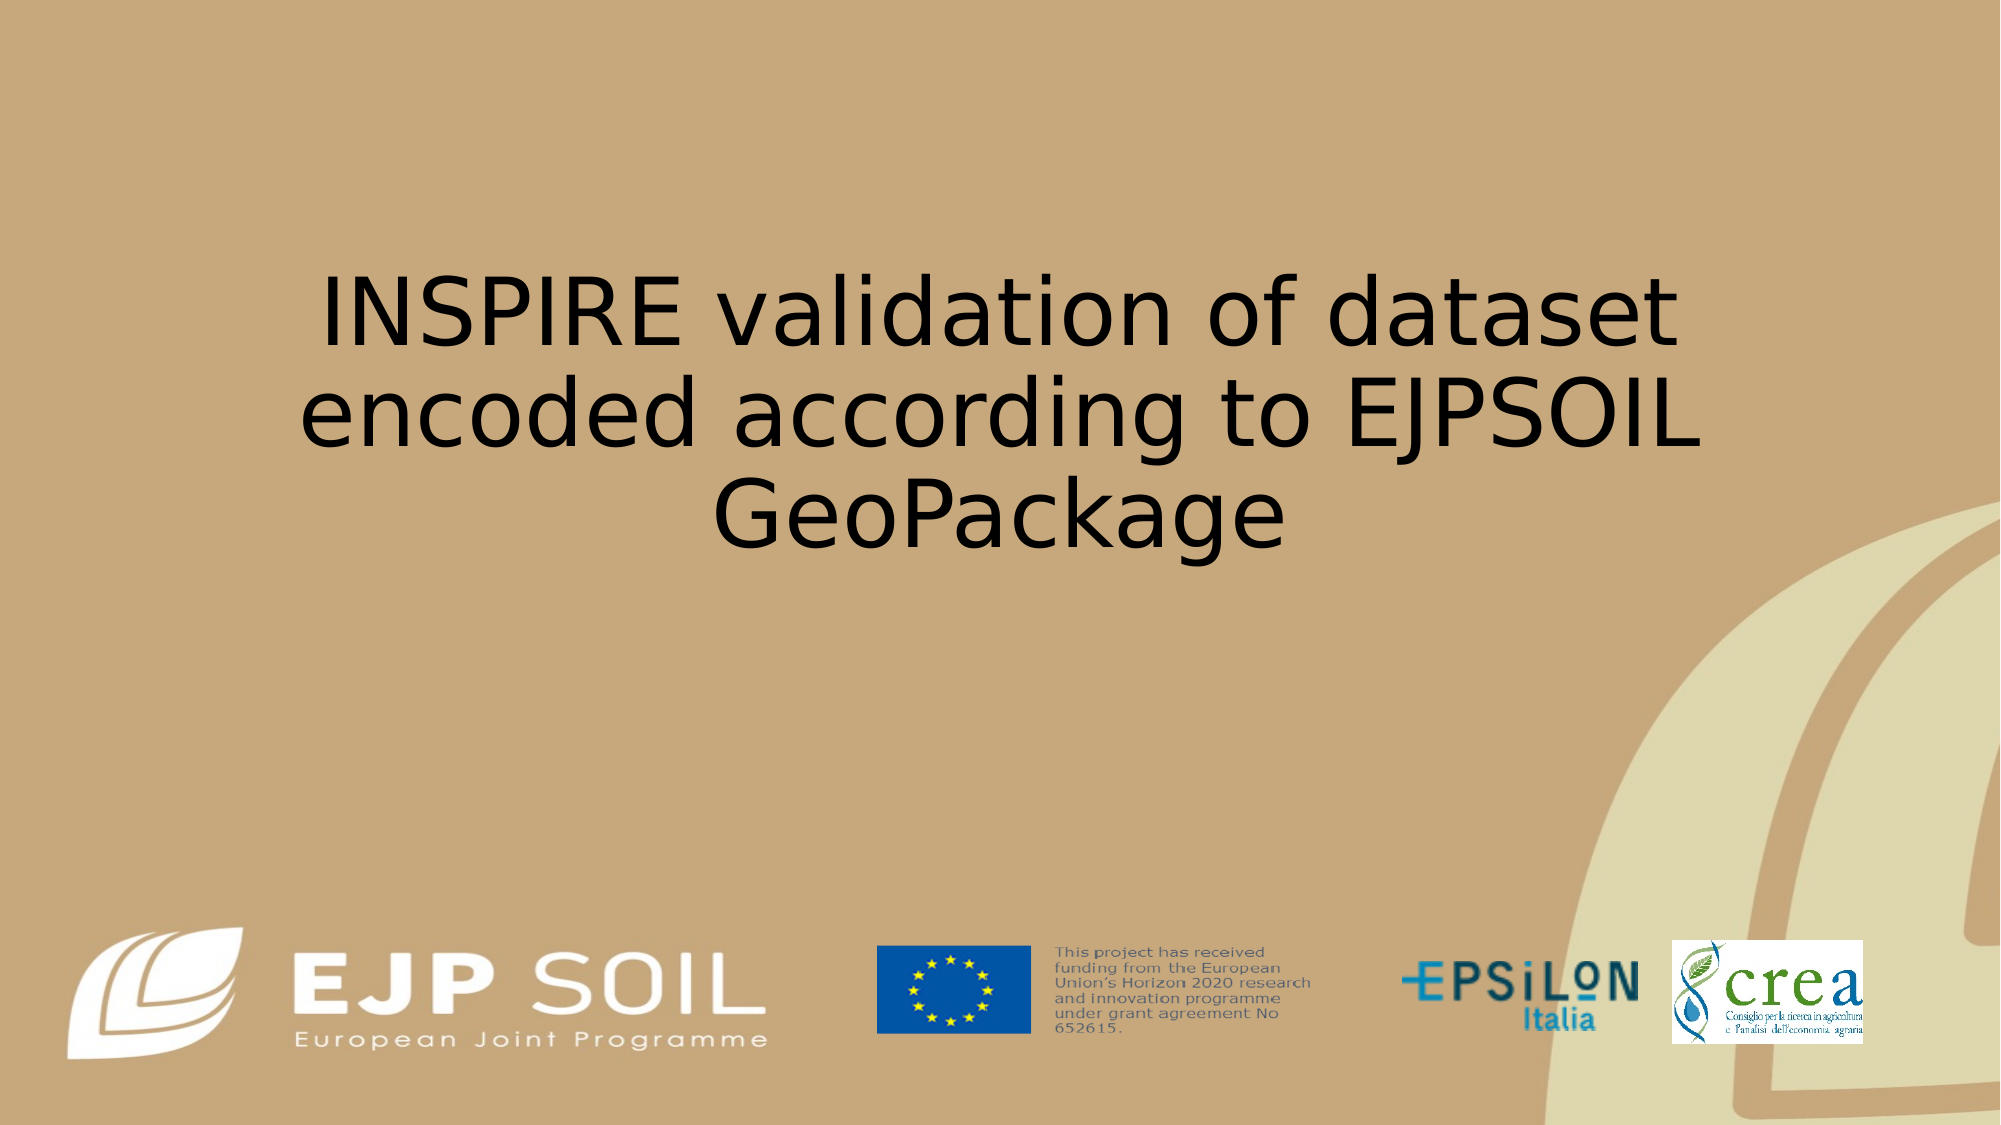

# INSPIRE validation of dataset encoded according to EJPSOIL GeoPackage